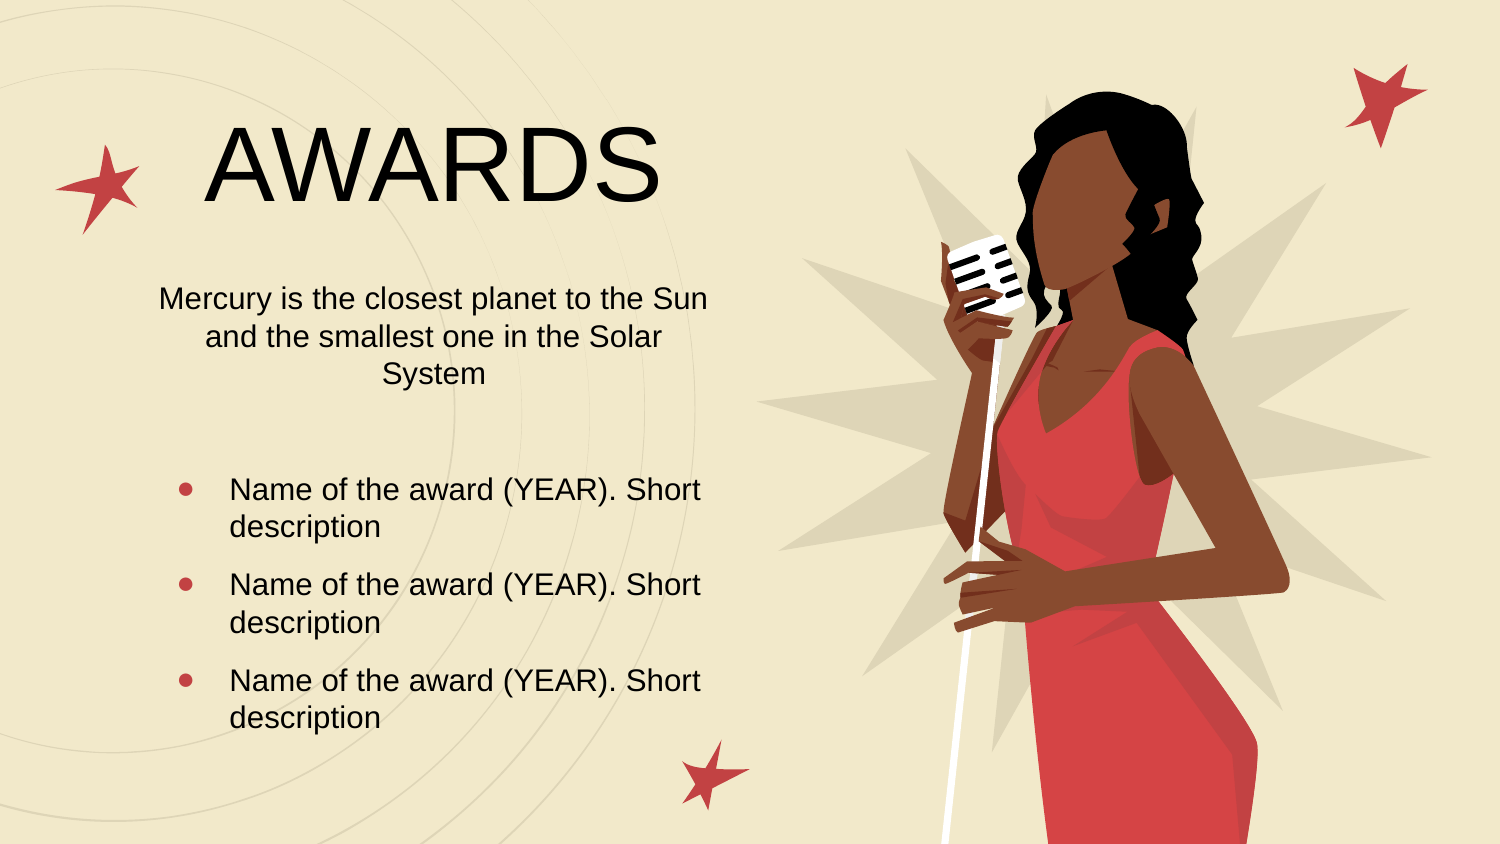

# AWARDS
Mercury is the closest planet to the Sun and the smallest one in the Solar System
Name of the award (YEAR). Short description
Name of the award (YEAR). Short description
Name of the award (YEAR). Short description